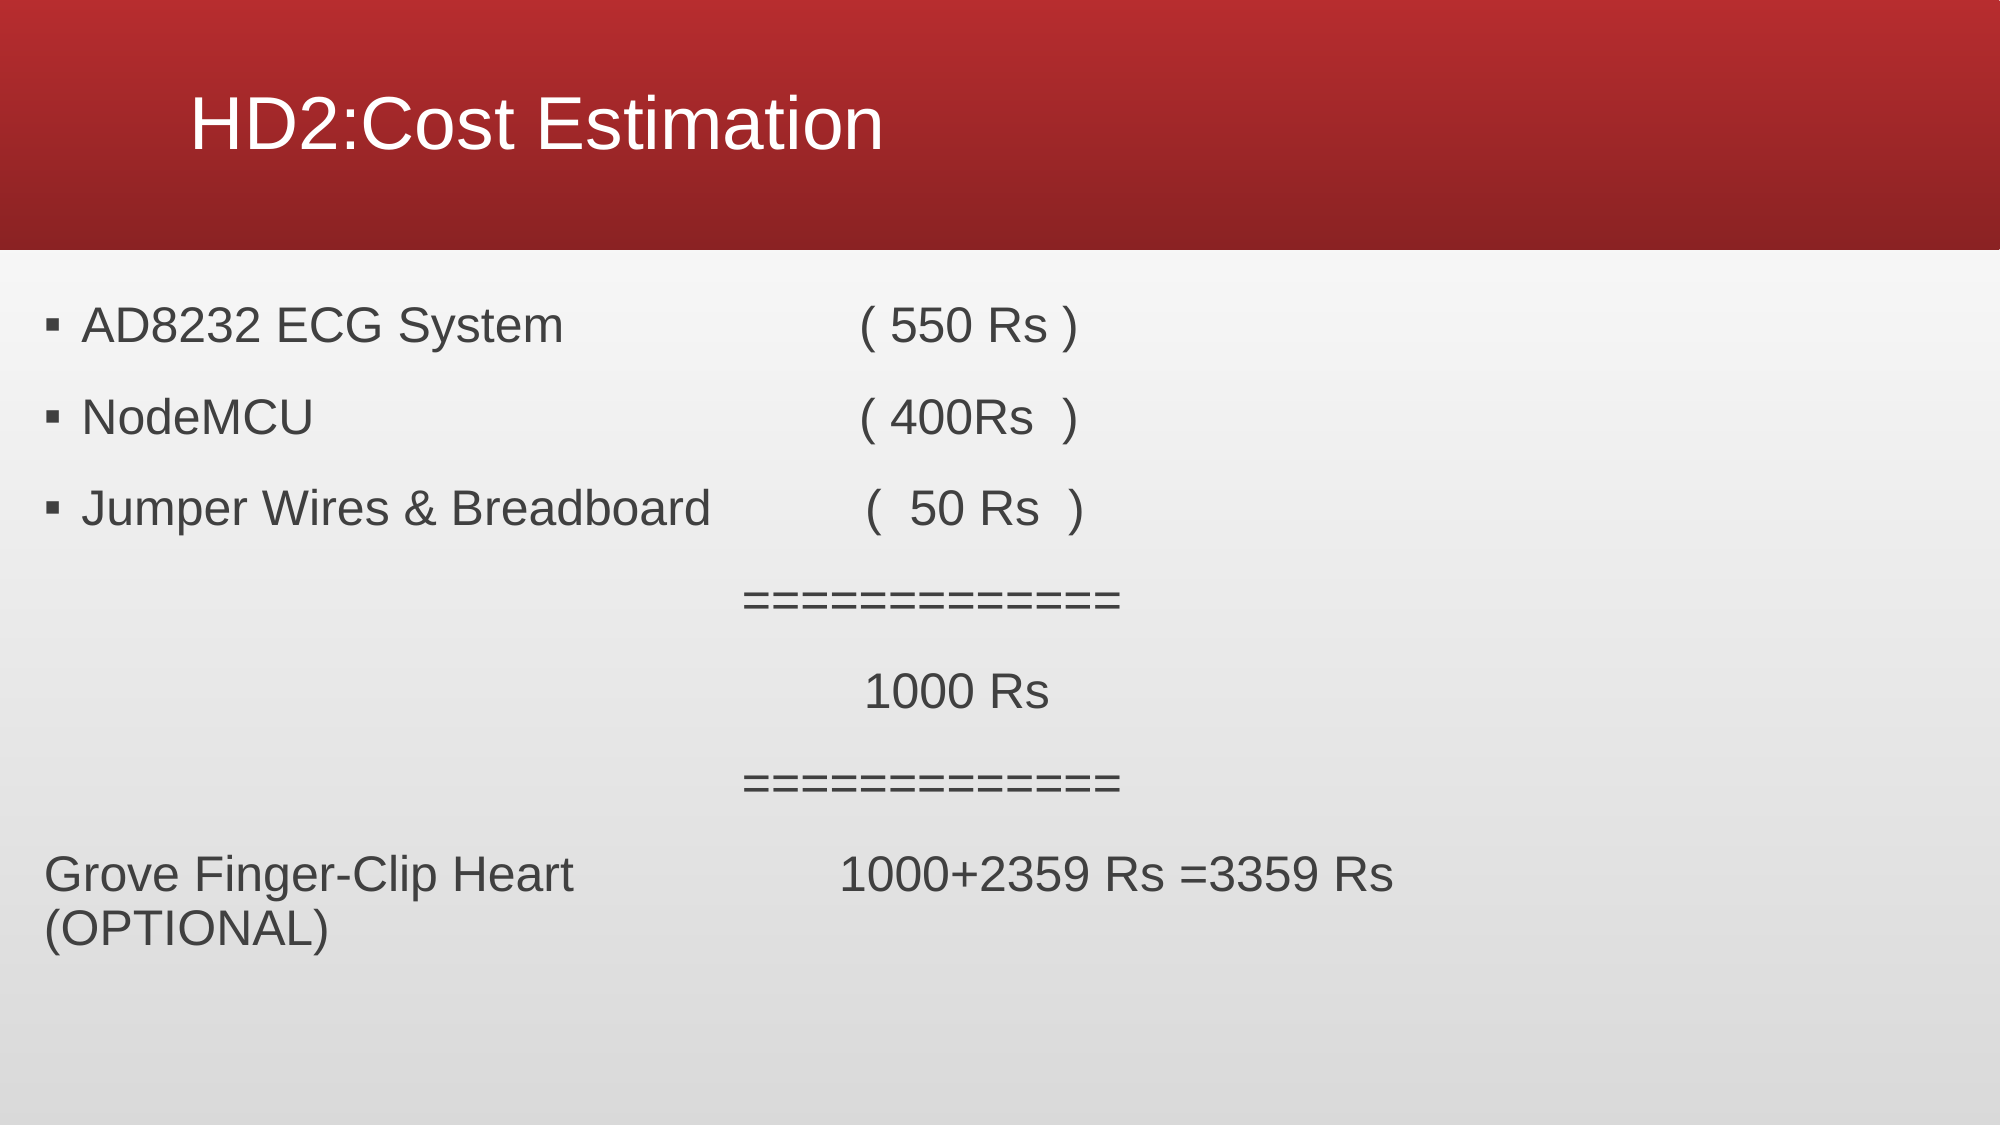

# HD2:Cost Estimation

AD8232 ECG System		  ( 550 Rs )
NodeMCU                   		  ( 400Rs  )
Jumper Wires & Breadboard           (  50 Rs  )
                        		       =============
					     1000 Rs
				       =============
Grove Finger-Clip Heart                   1000+2359 Rs =3359 Rs (OPTIONAL)